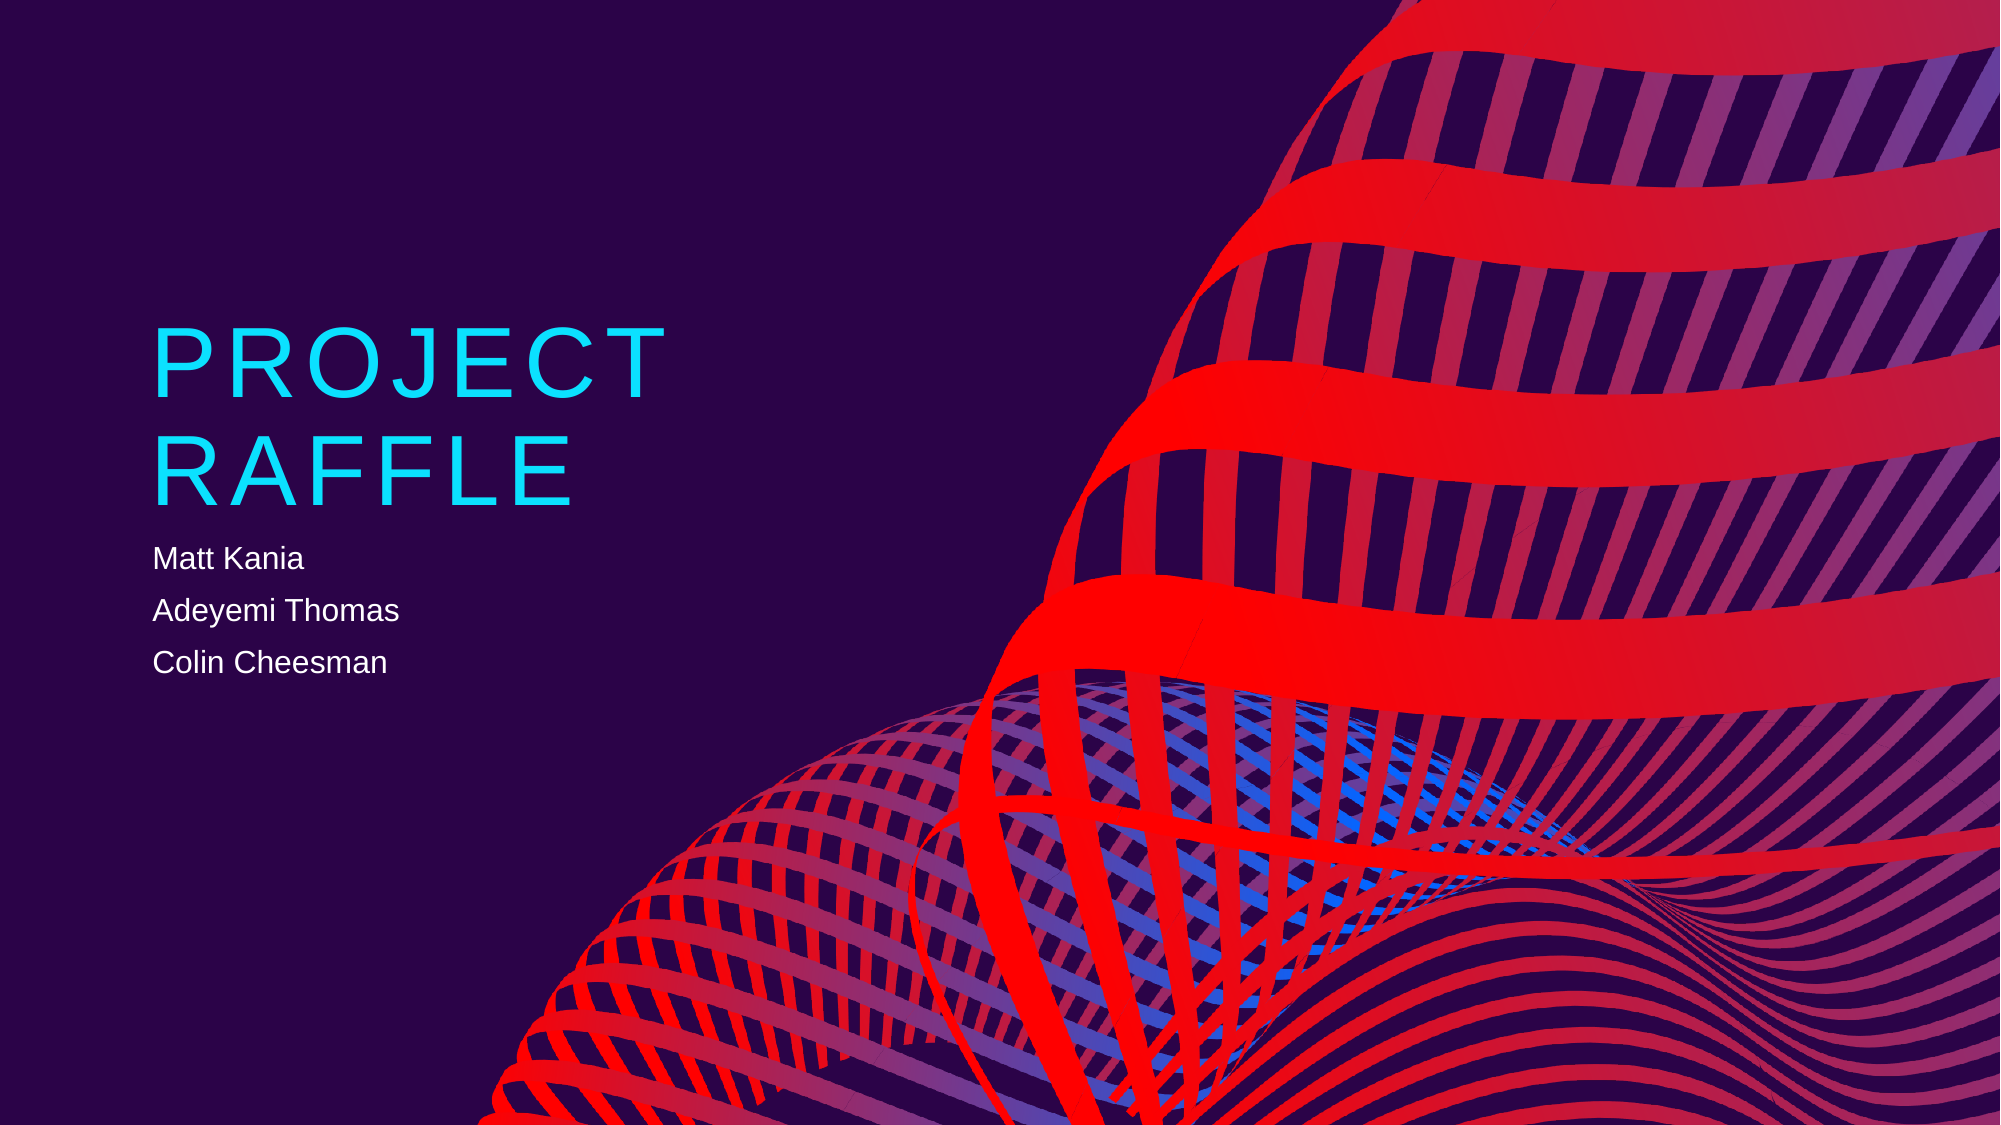

# Project raffle
Matt Kania
Adeyemi Thomas
Colin Cheesman